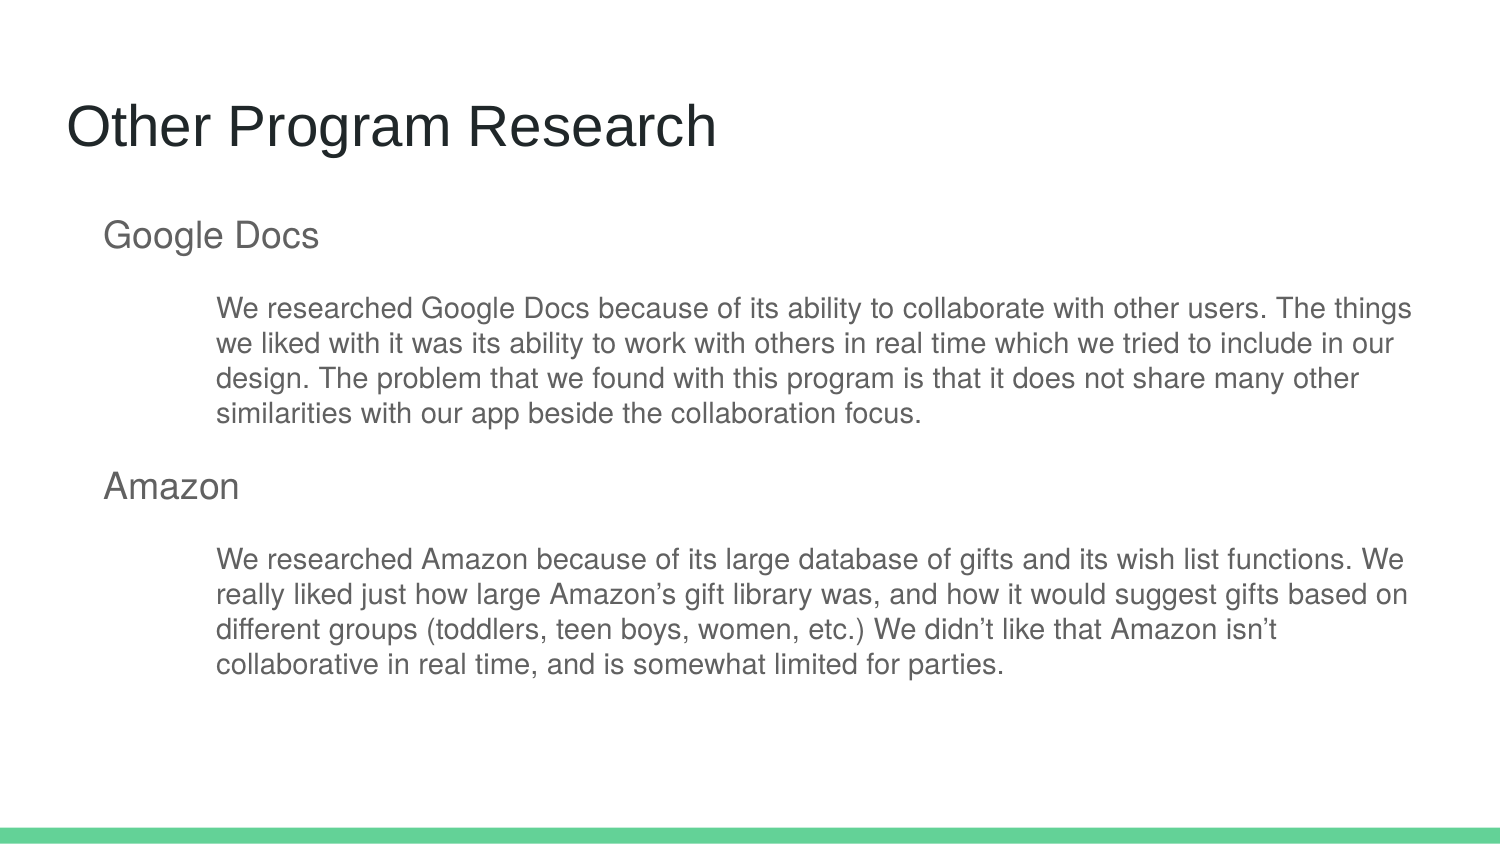

# Other Program Research
Google Docs
We researched Google Docs because of its ability to collaborate with other users. The things we liked with it was its ability to work with others in real time which we tried to include in our design. The problem that we found with this program is that it does not share many other similarities with our app beside the collaboration focus.
Amazon
We researched Amazon because of its large database of gifts and its wish list functions. We really liked just how large Amazon’s gift library was, and how it would suggest gifts based on different groups (toddlers, teen boys, women, etc.) We didn’t like that Amazon isn’t collaborative in real time, and is somewhat limited for parties.